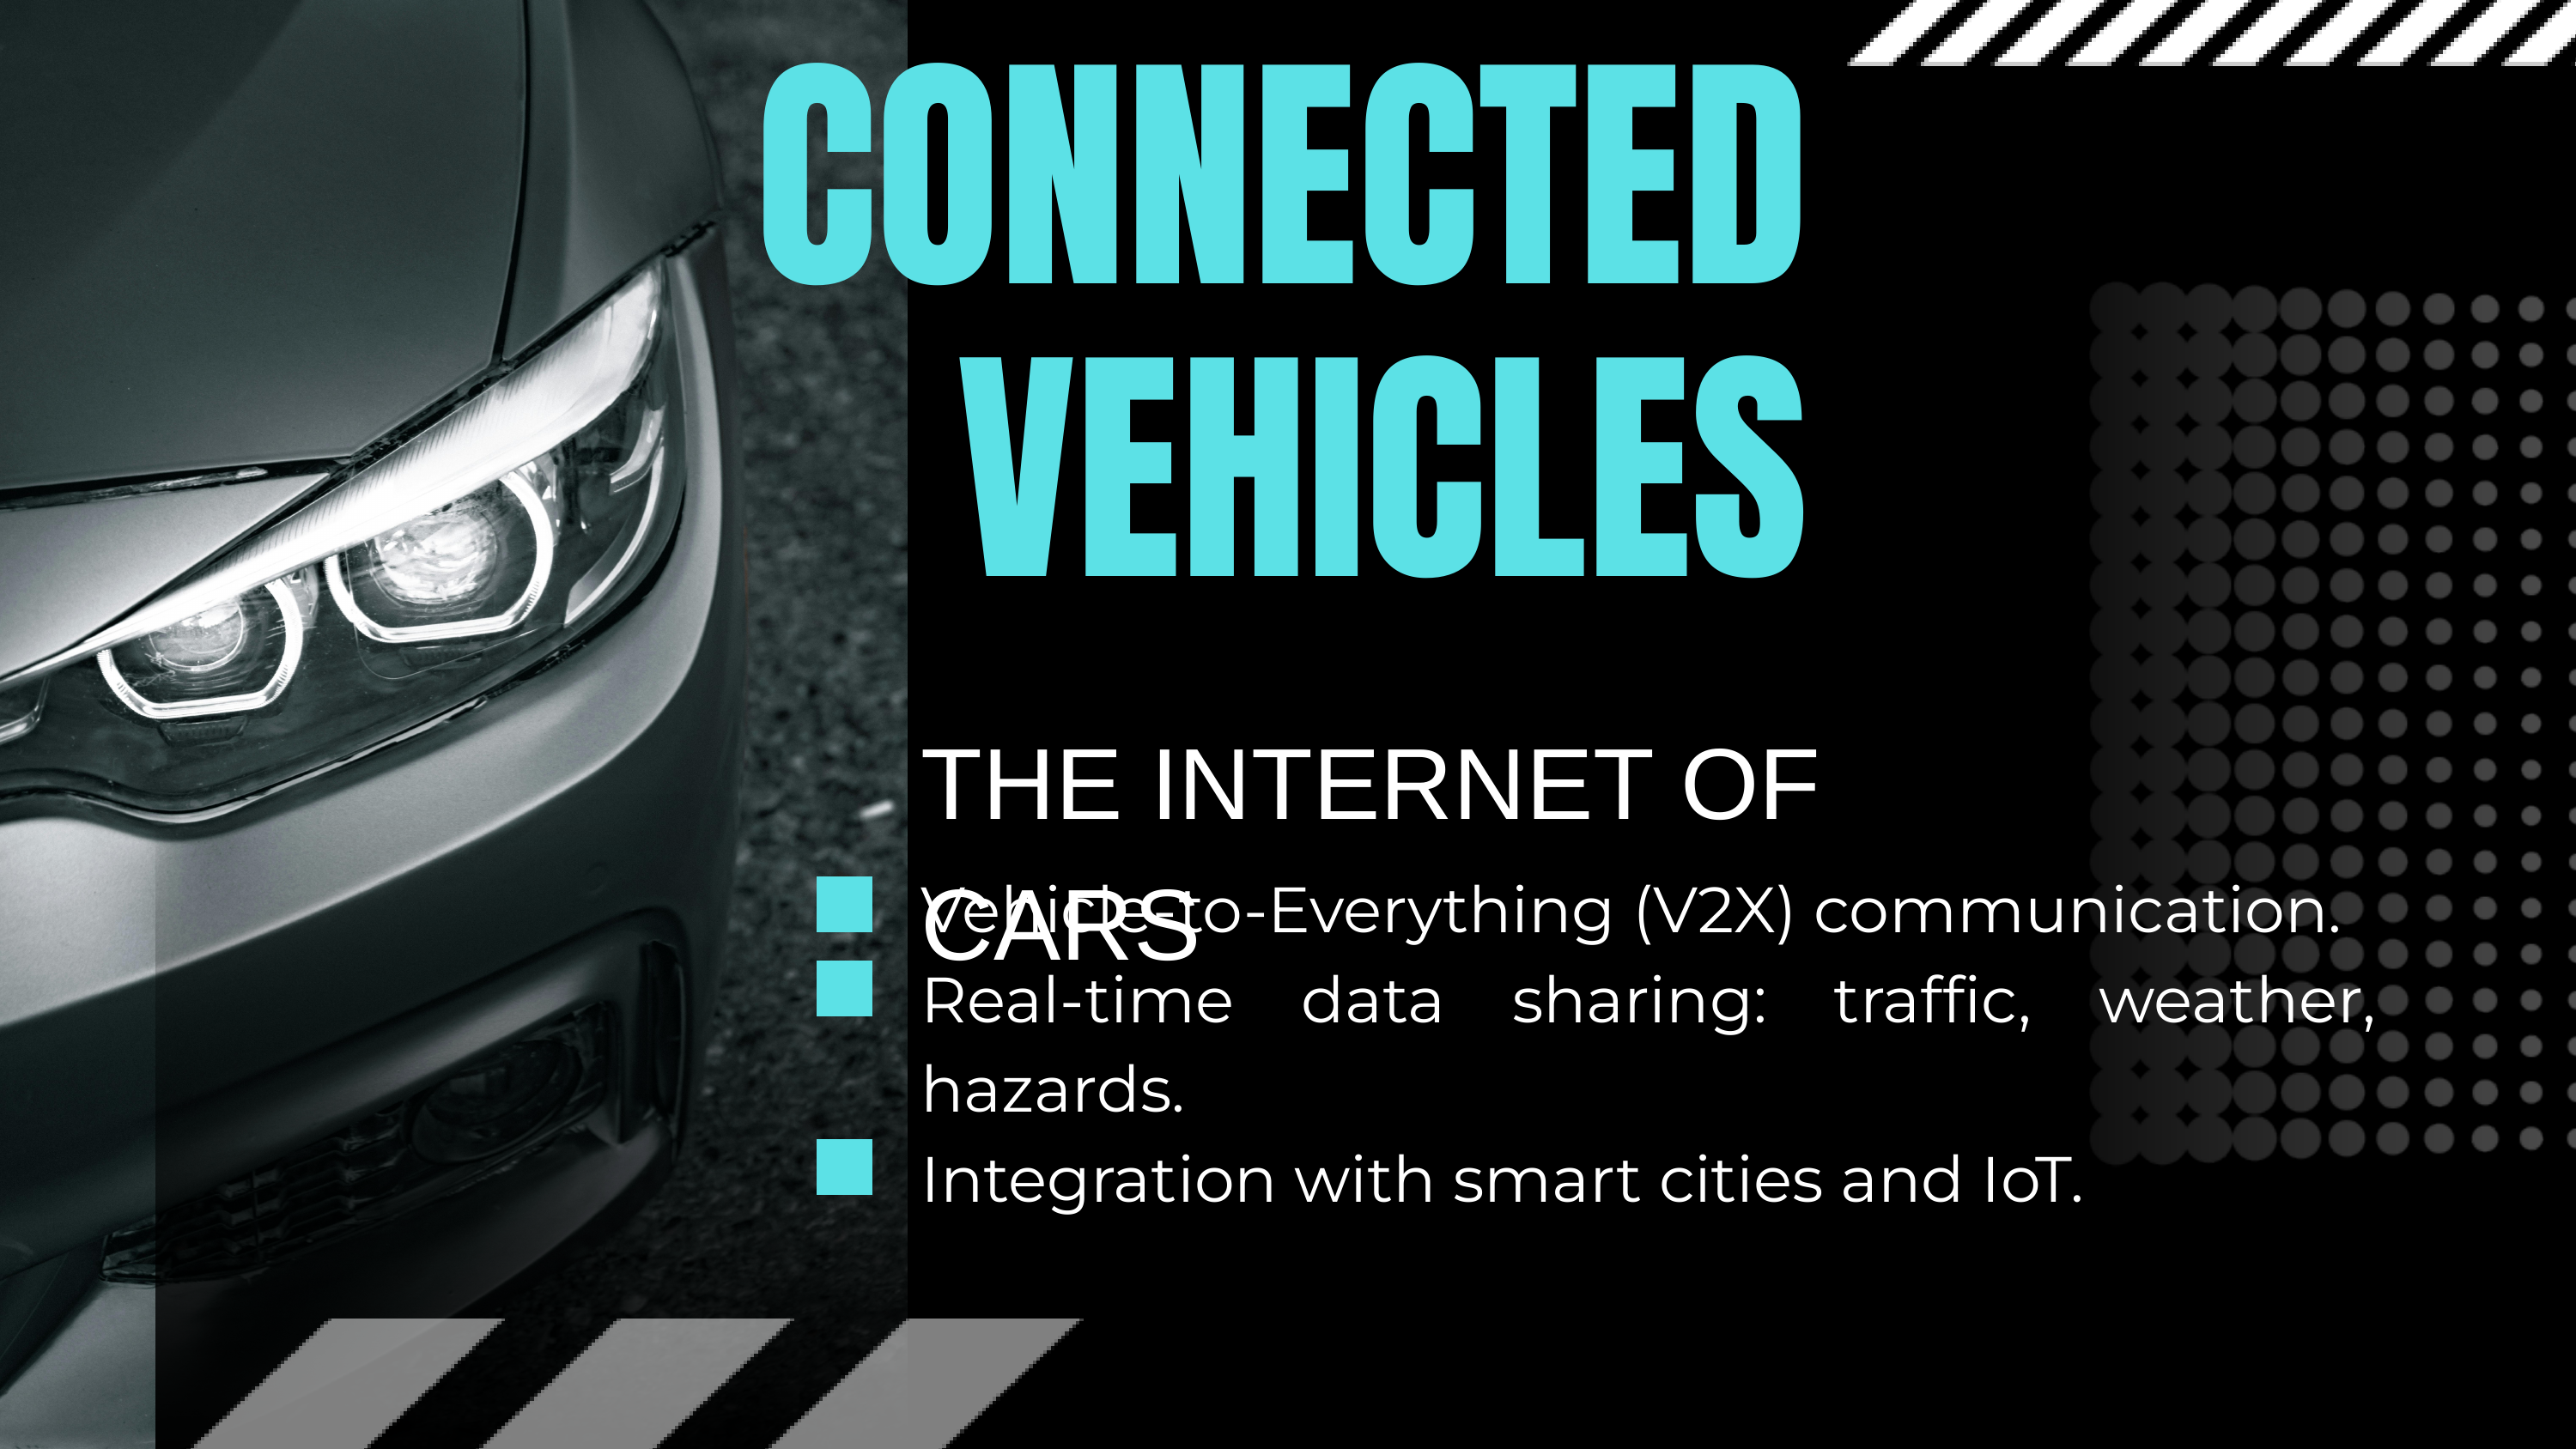

CONNECTED VEHICLES

THE INTERNET OF CARS
Vehicle-to-Everything (V2X) communication.
Real-time data sharing: traffic, weather, hazards.
Integration with smart cities and IoT.